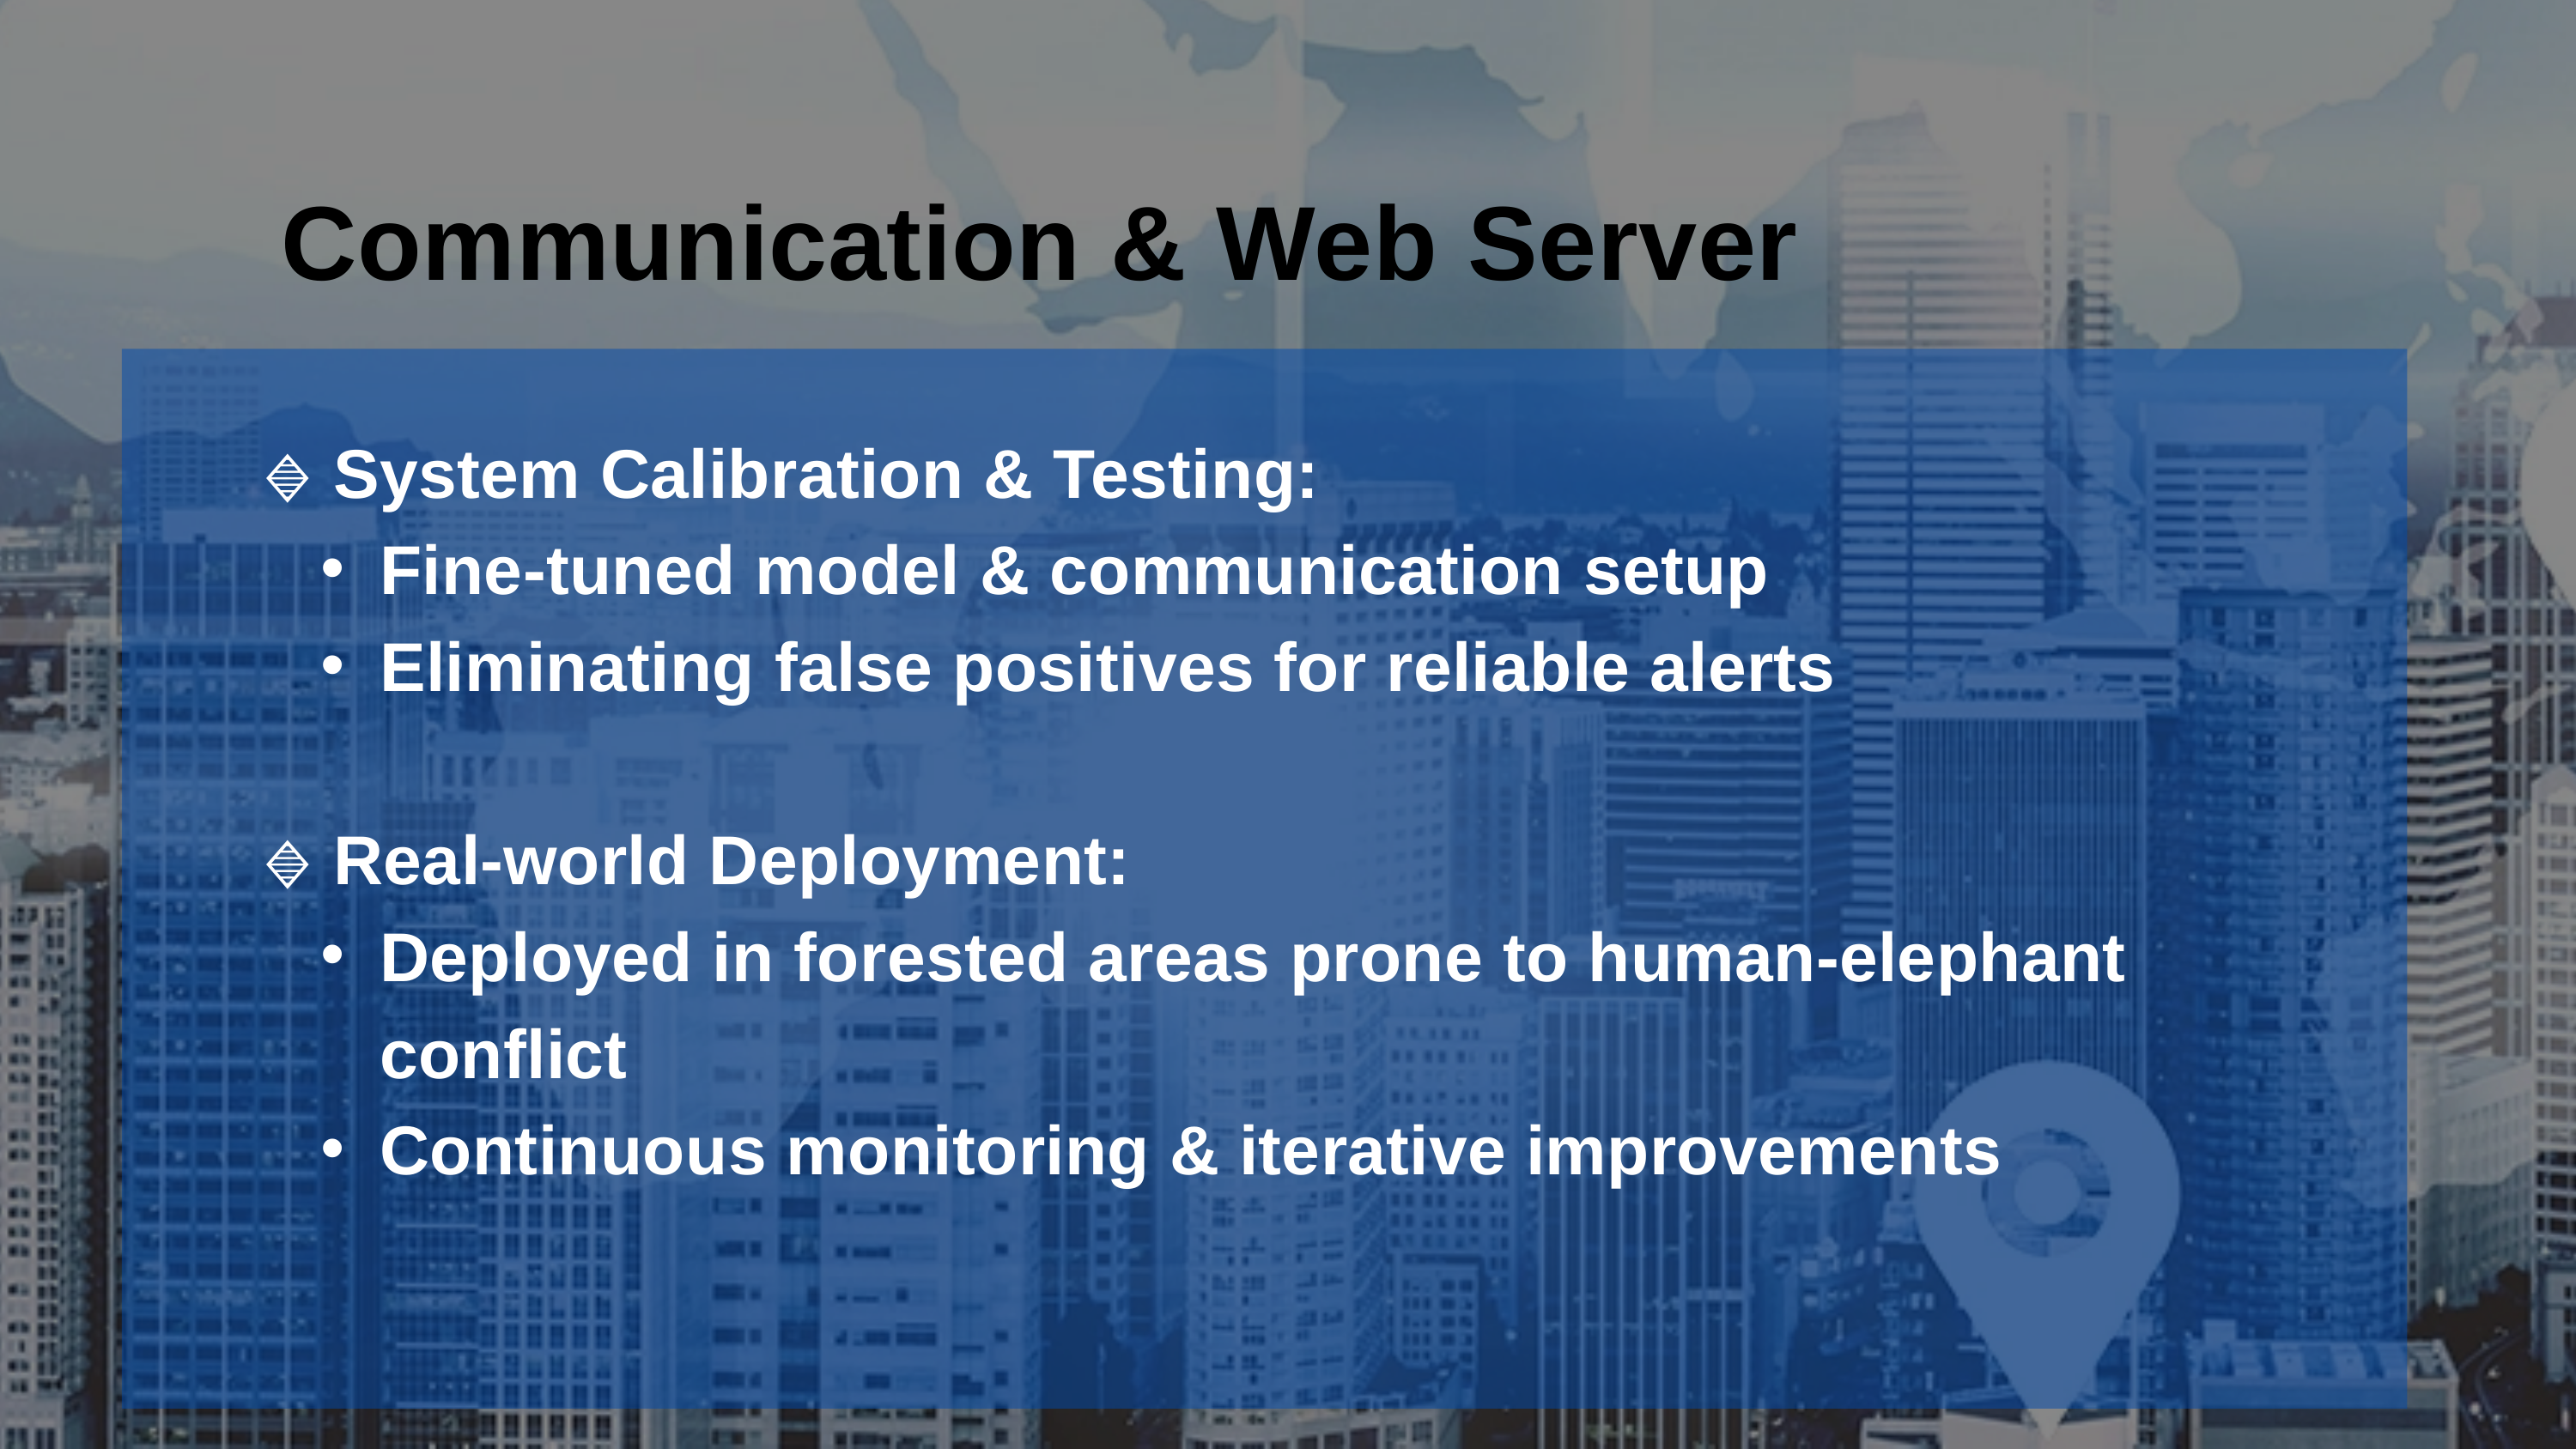

Communication & Web Server

🔹 System Calibration & Testing:
Fine-tuned model & communication setup
Eliminating false positives for reliable alerts

🔹 Real-world Deployment:
Deployed in forested areas prone to human-elephant conflict
Continuous monitoring & iterative improvements